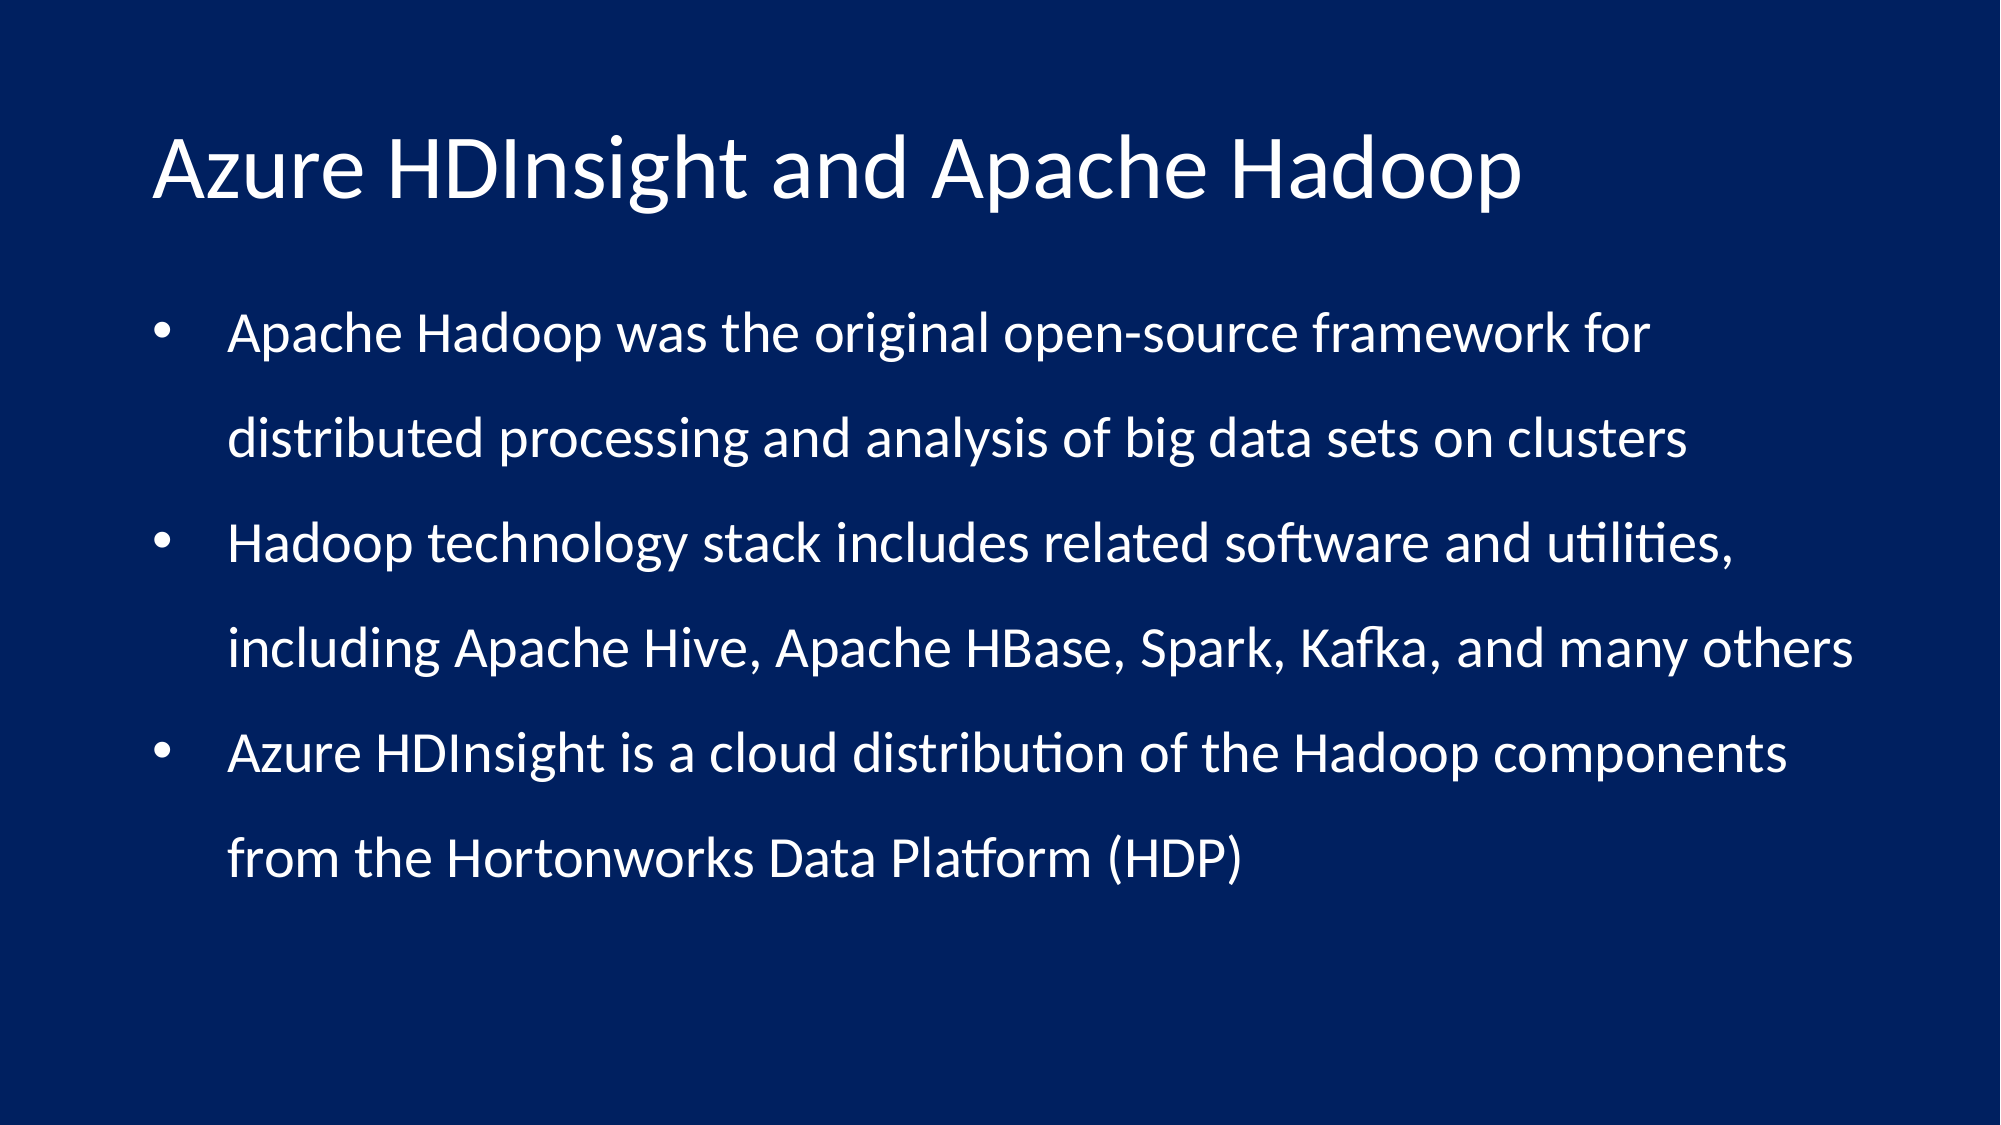

# Azure HDInsight and Apache Hadoop
Apache Hadoop was the original open-source framework for distributed processing and analysis of big data sets on clusters
Hadoop technology stack includes related software and utilities, including Apache Hive, Apache HBase, Spark, Kafka, and many others
Azure HDInsight is a cloud distribution of the Hadoop components from the Hortonworks Data Platform (HDP)